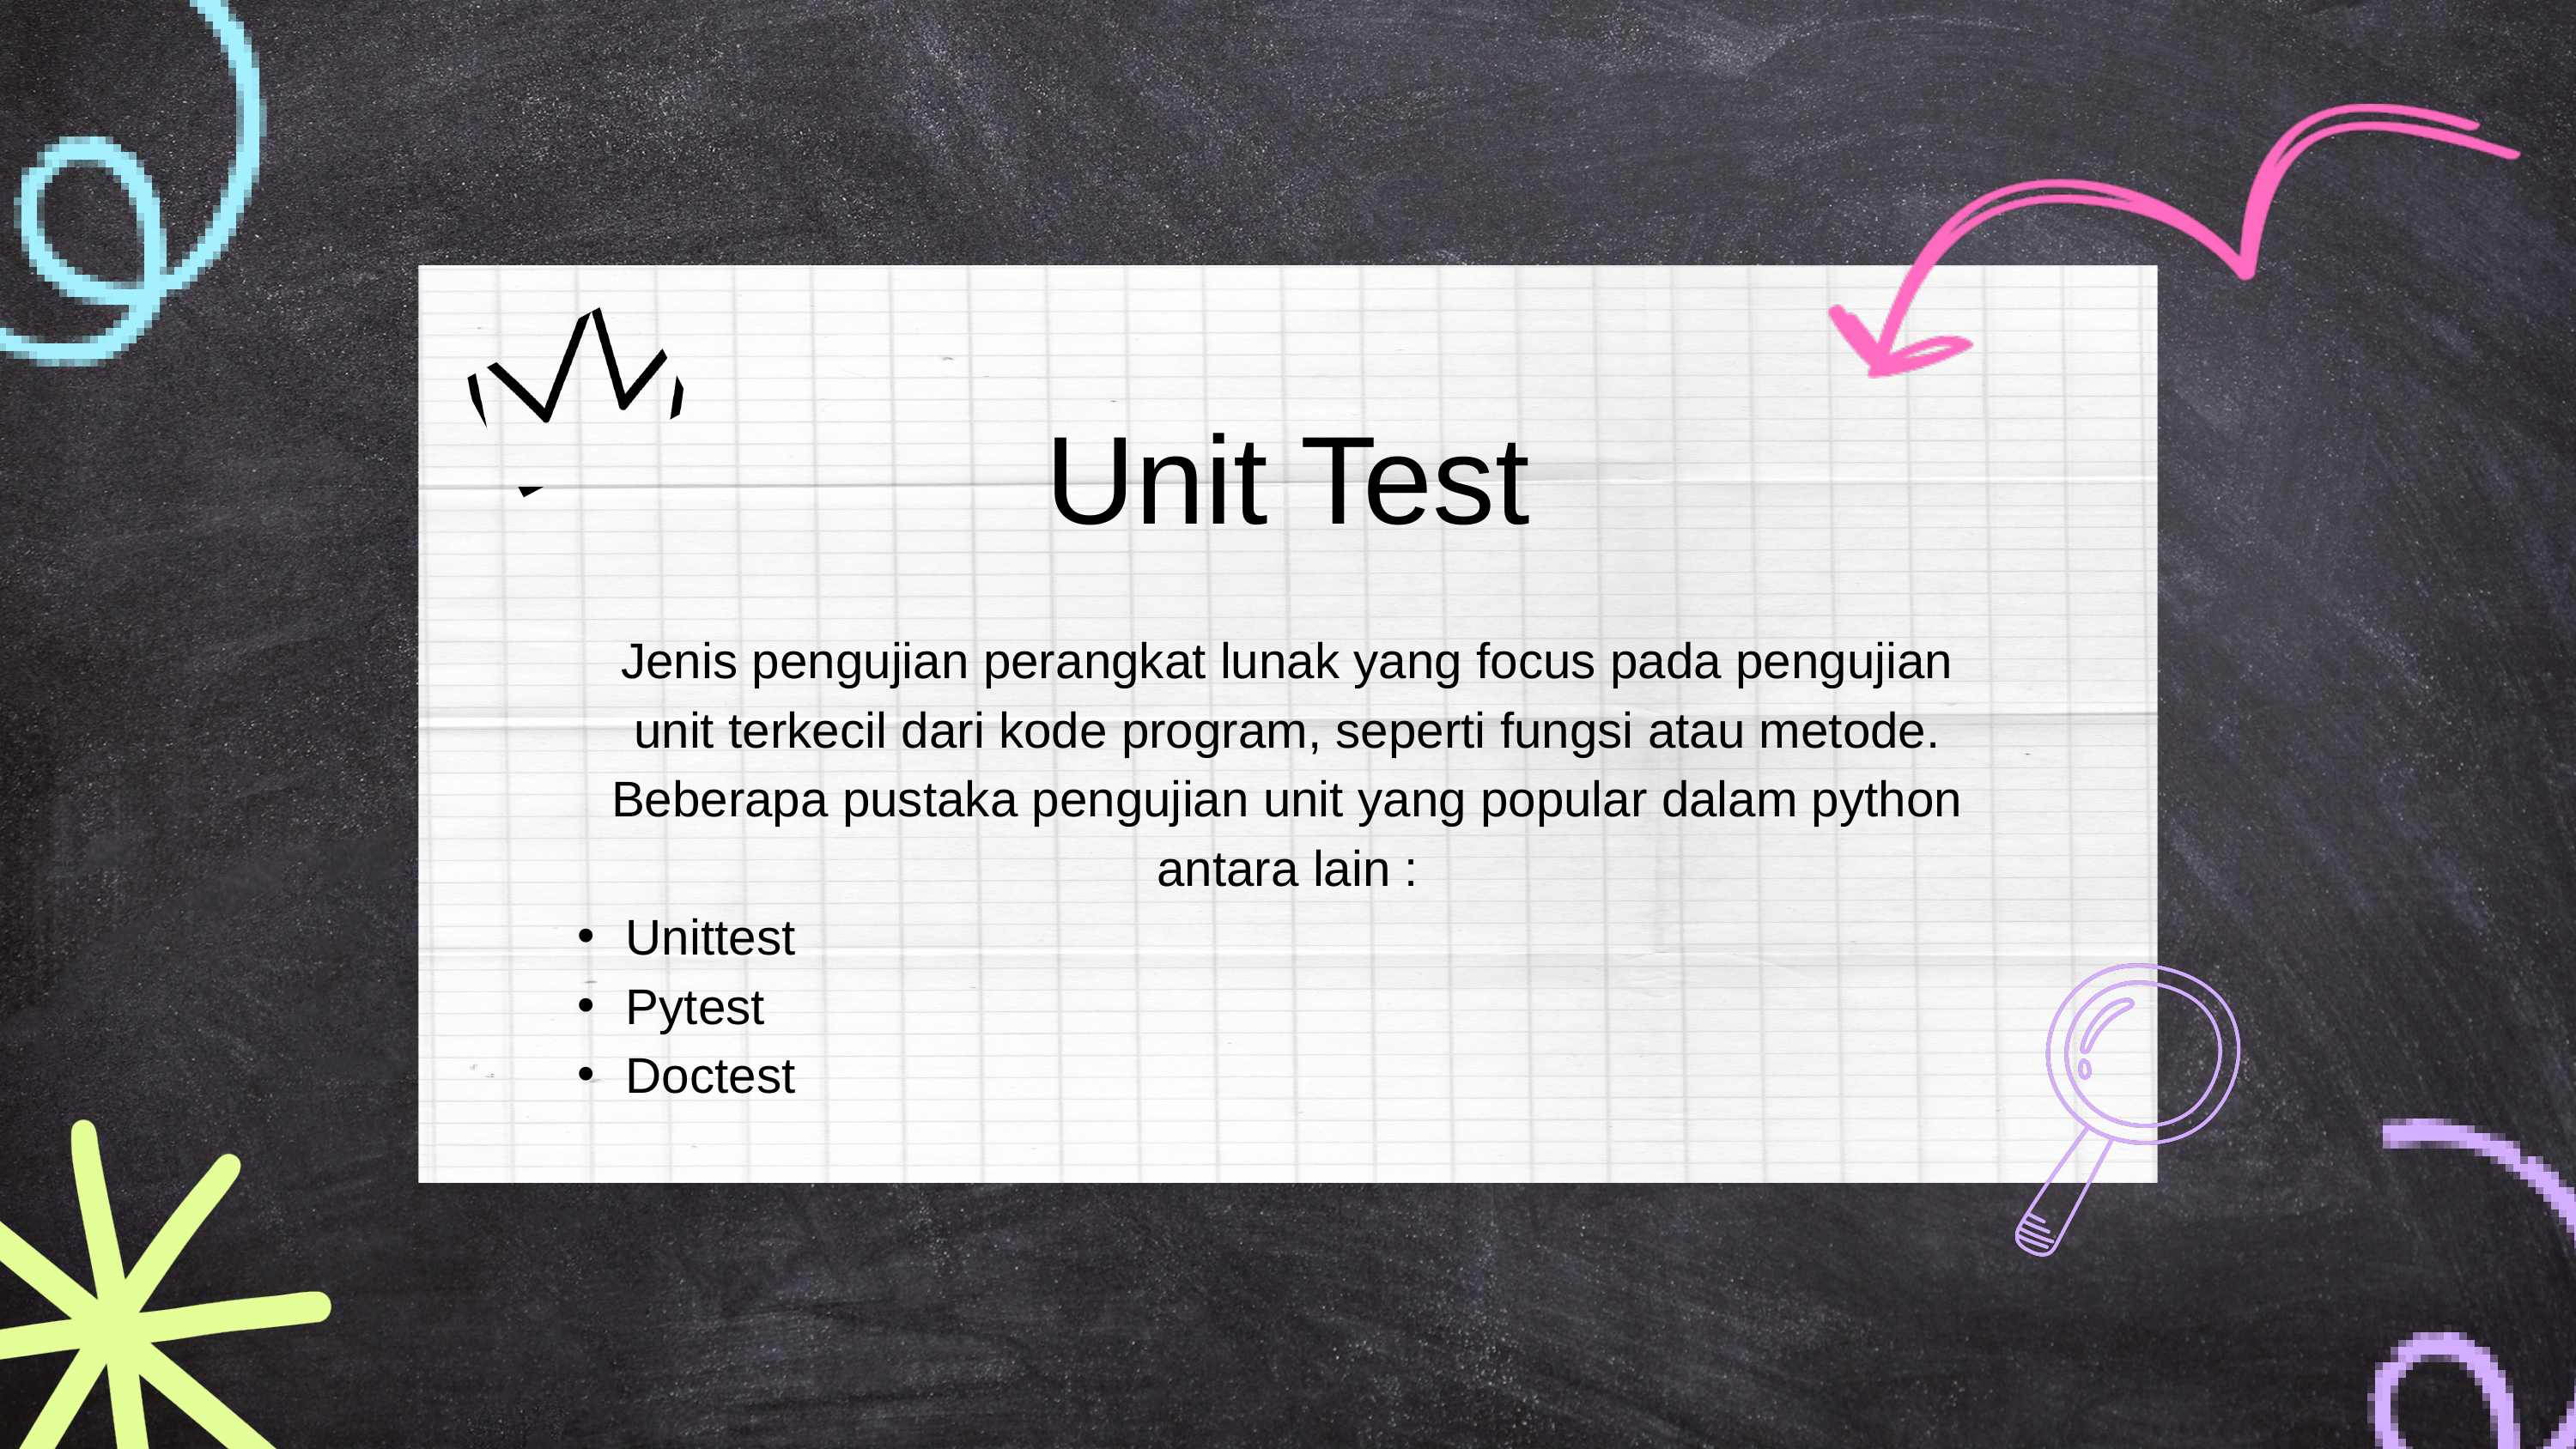

Unit Test
Jenis pengujian perangkat lunak yang focus pada pengujian unit terkecil dari kode program, seperti fungsi atau metode. Beberapa pustaka pengujian unit yang popular dalam python antara lain :
Unittest
Pytest
Doctest